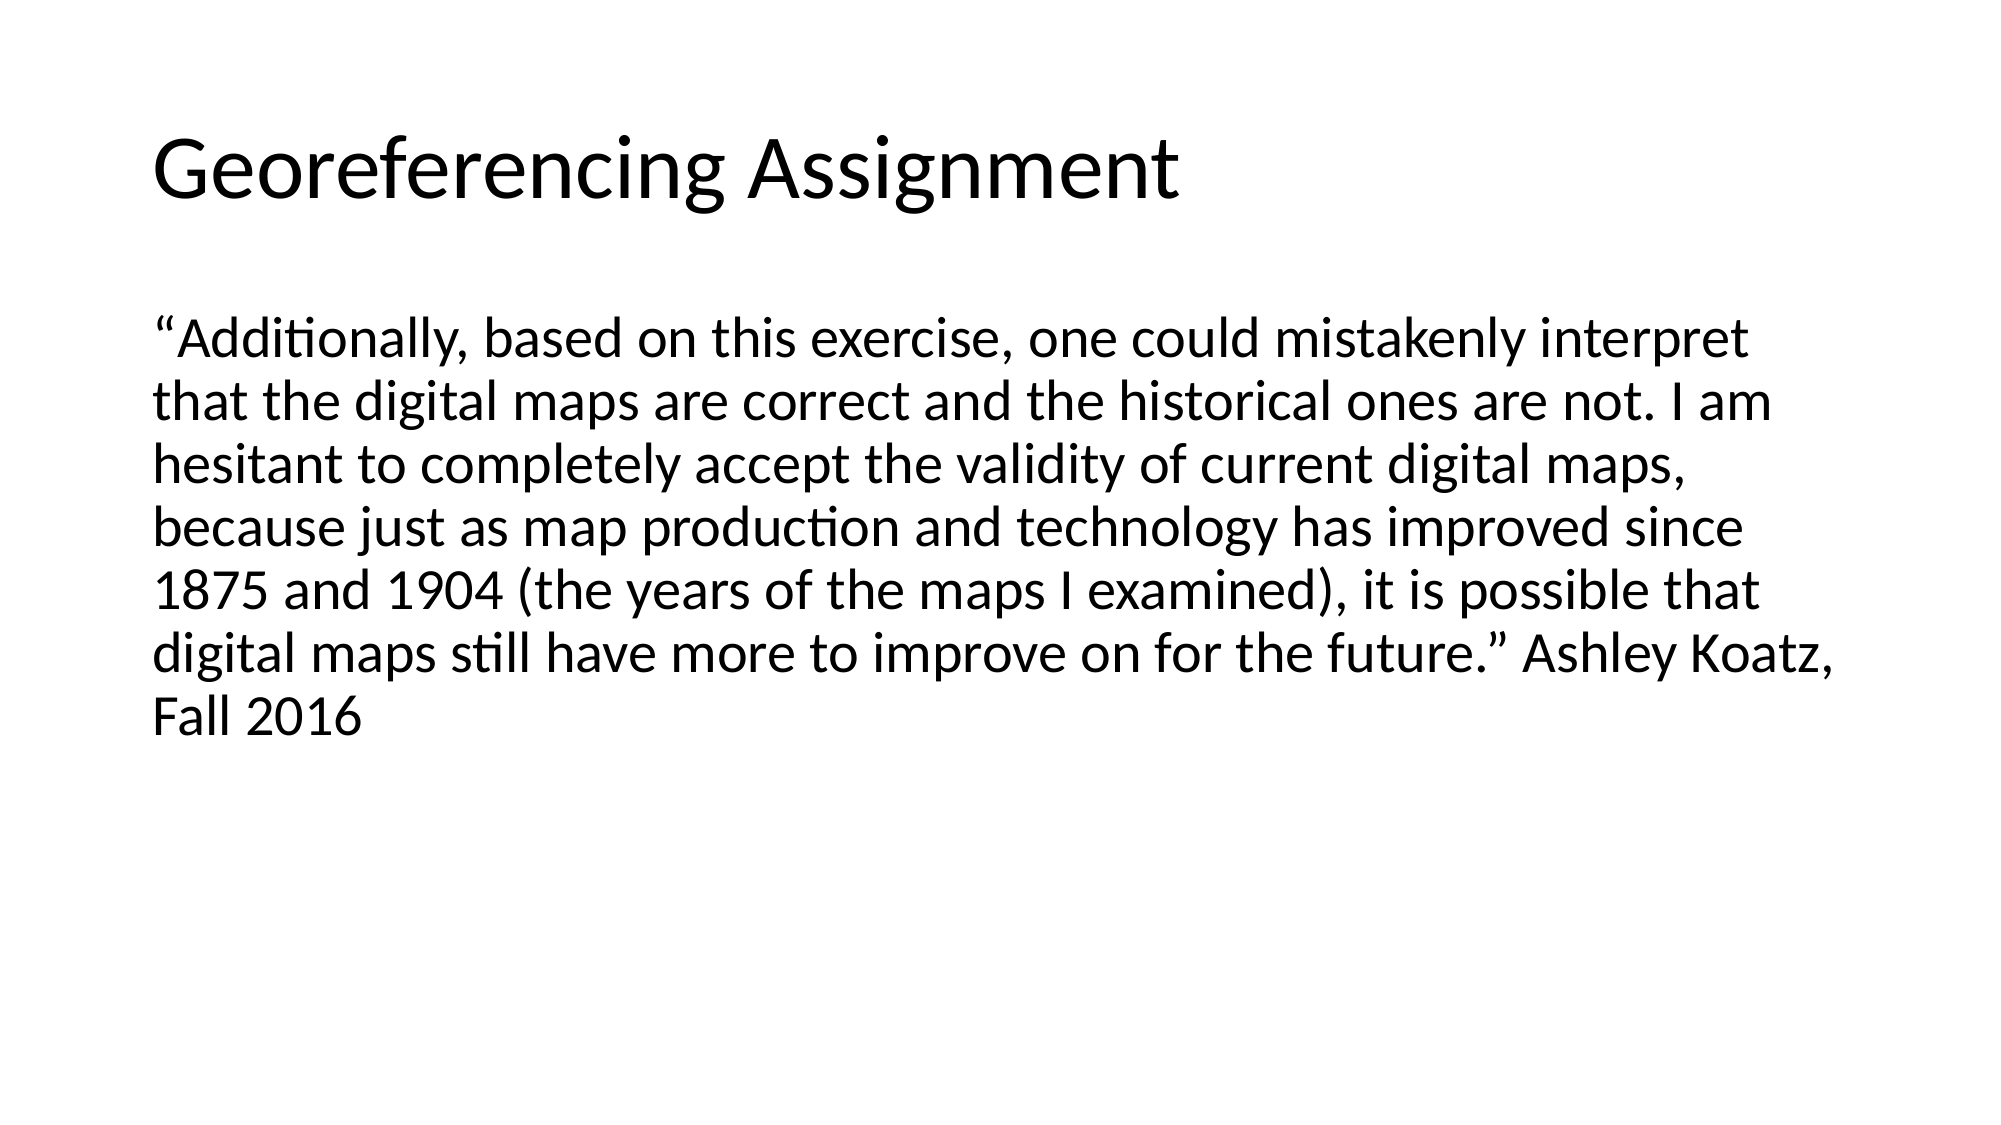

# Georeferencing Assignment
“Additionally, based on this exercise, one could mistakenly interpret that the digital maps are correct and the historical ones are not. I am hesitant to completely accept the validity of current digital maps, because just as map production and technology has improved since 1875 and 1904 (the years of the maps I examined), it is possible that digital maps still have more to improve on for the future.” Ashley Koatz, Fall 2016